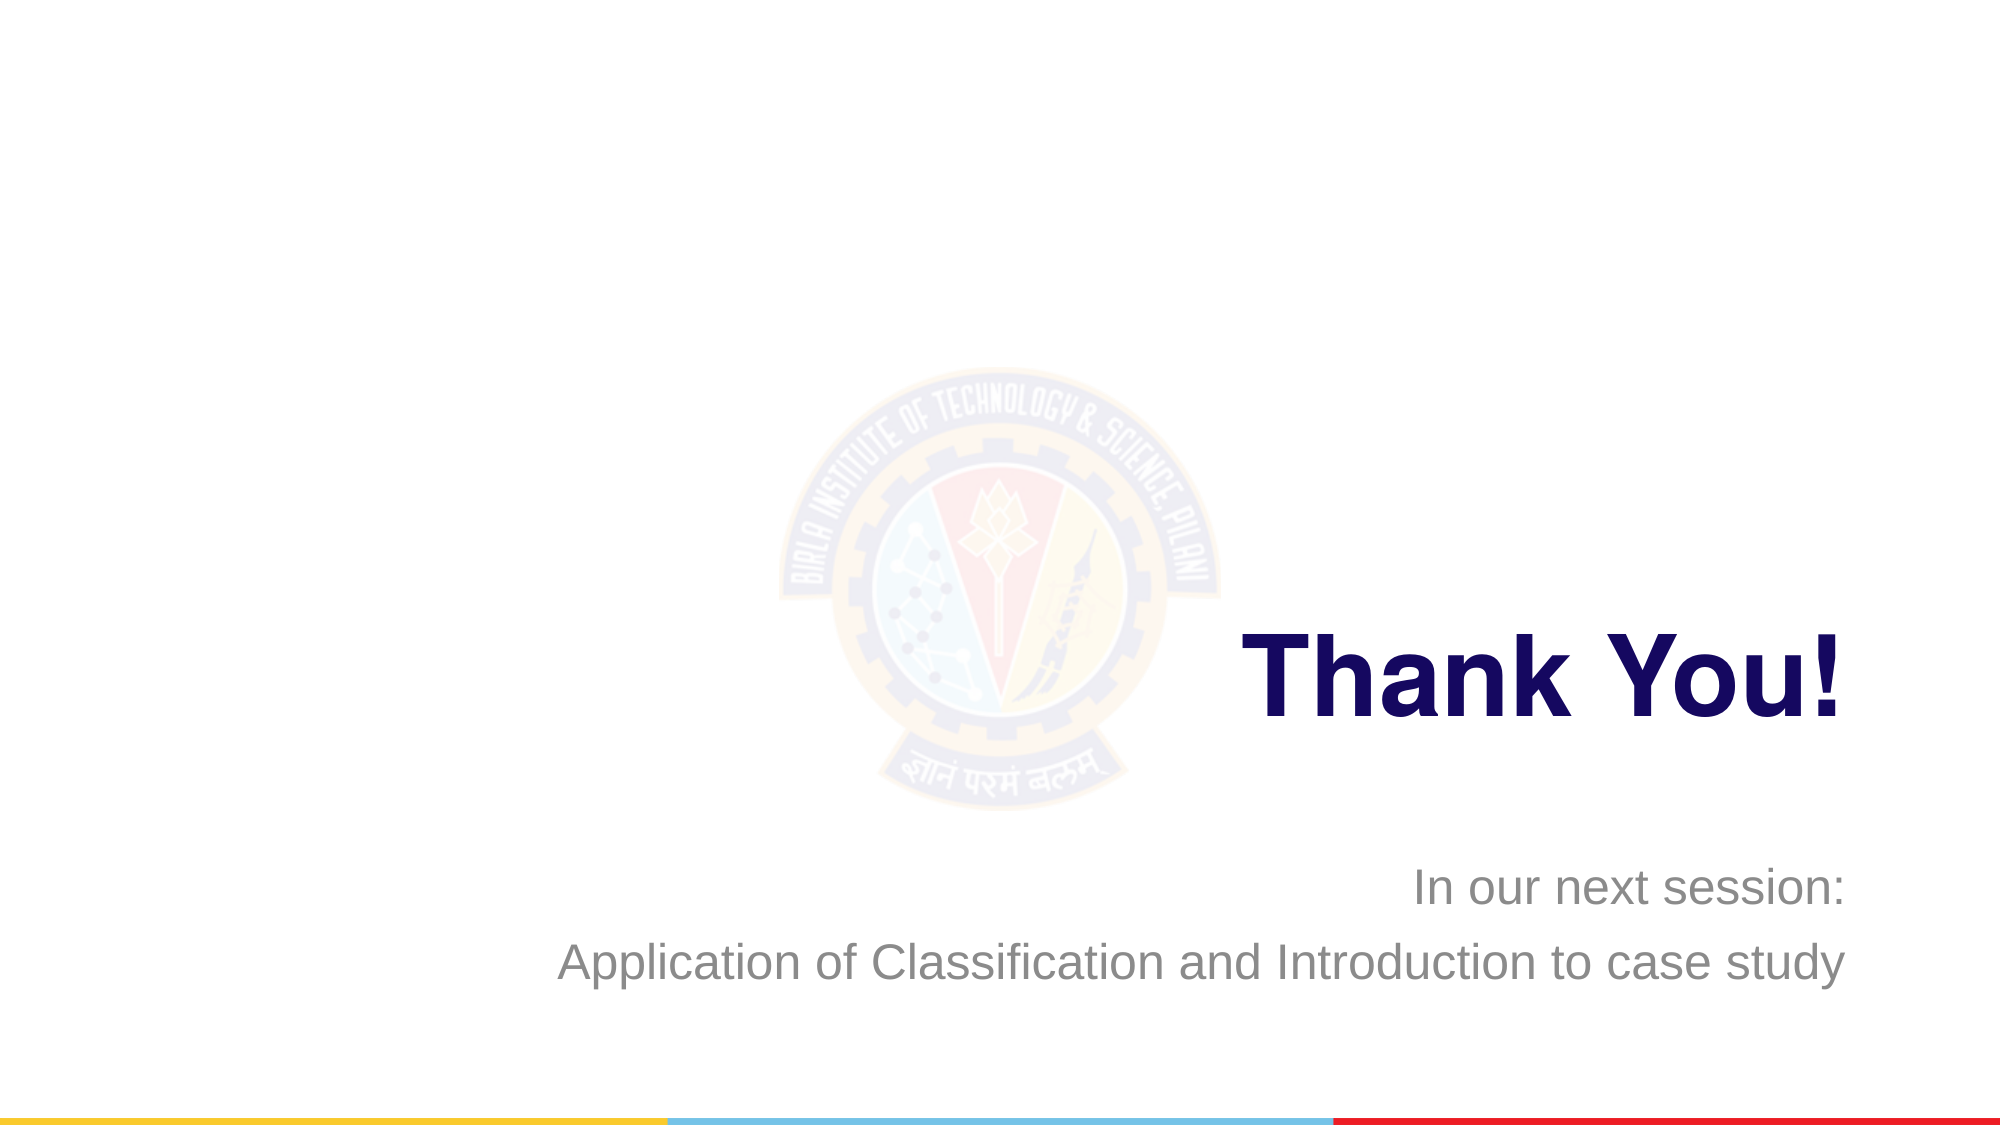

# Thank You!
In our next session:
Application of Classification and Introduction to case study